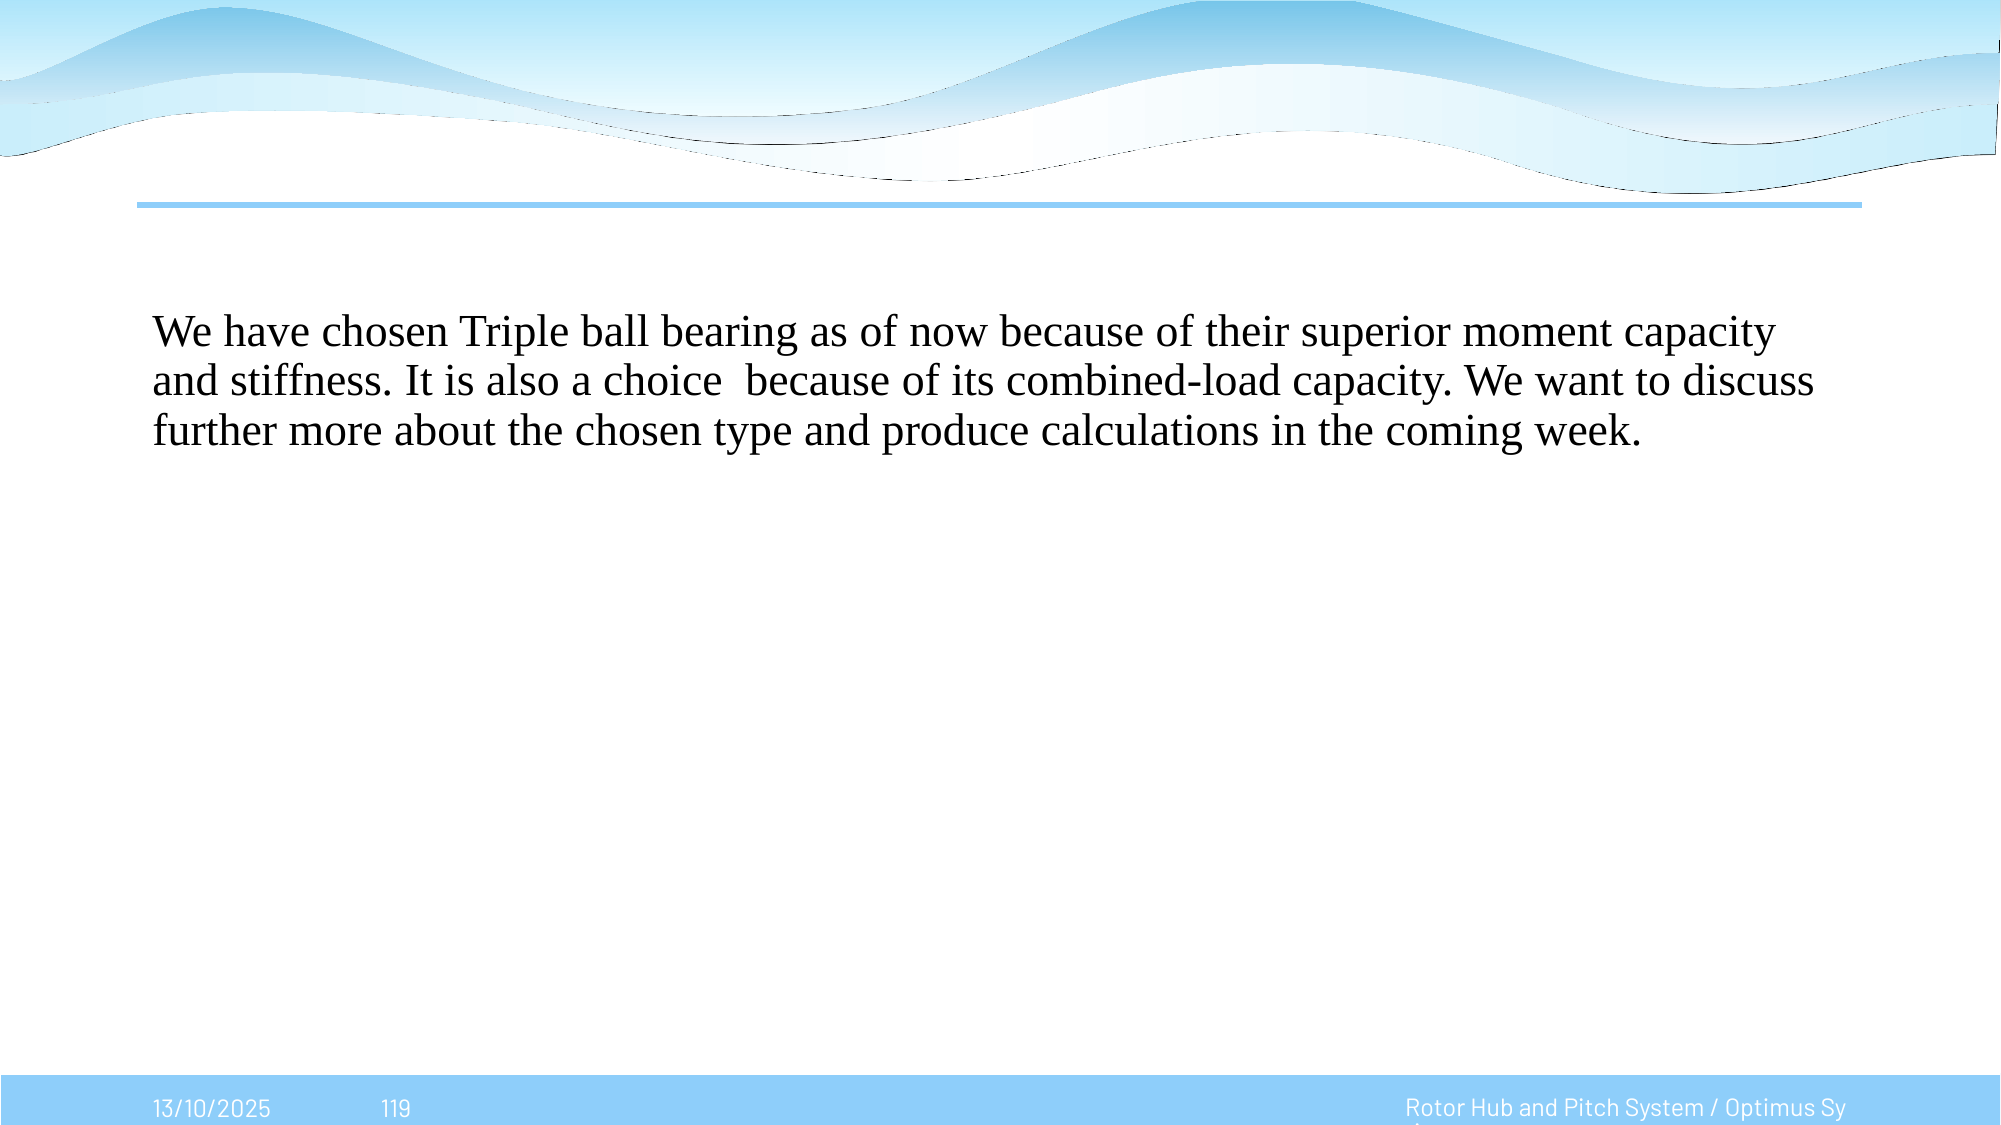

We have chosen Triple ball bearing as of now because of their superior moment capacity and stiffness. It is also a choice  because of its combined-load capacity. We want to discuss further more about the chosen type and produce calculations in the coming week.

Rotor Hub and Pitch System / Optimus Syria
13/10/2025
119